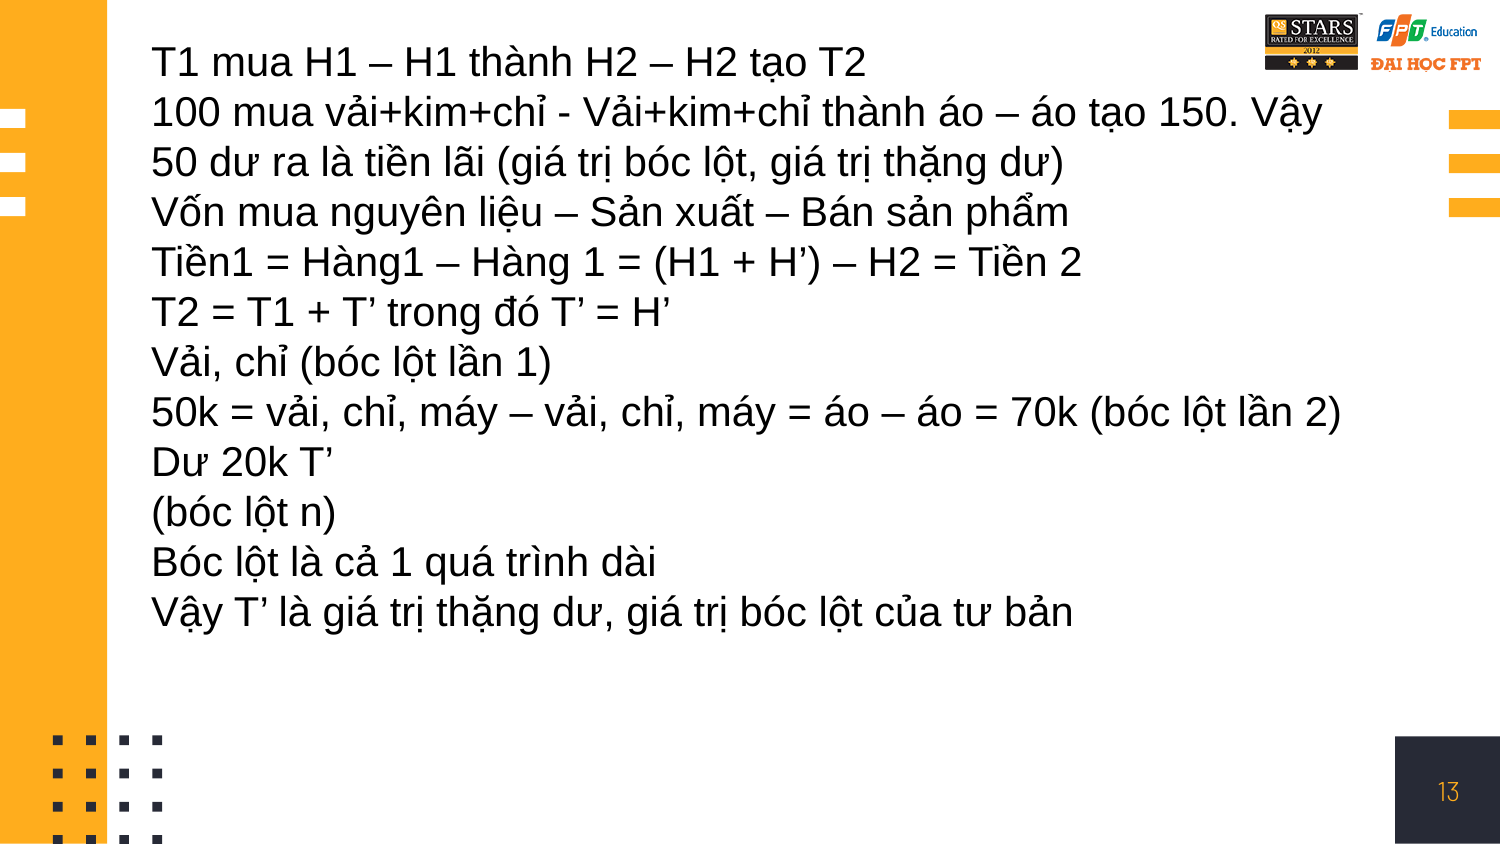

T1 mua H1 – H1 thành H2 – H2 tạo T2
100 mua vải+kim+chỉ - Vải+kim+chỉ thành áo – áo tạo 150. Vậy 50 dư ra là tiền lãi (giá trị bóc lột, giá trị thặng dư)
Vốn mua nguyên liệu – Sản xuất – Bán sản phẩm
Tiền1 = Hàng1 – Hàng 1 = (H1 + H’) – H2 = Tiền 2
T2 = T1 + T’ trong đó T’ = H’
Vải, chỉ (bóc lột lần 1)
50k = vải, chỉ, máy – vải, chỉ, máy = áo – áo = 70k (bóc lột lần 2)
Dư 20k T’
(bóc lột n)
Bóc lột là cả 1 quá trình dài
Vậy T’ là giá trị thặng dư, giá trị bóc lột của tư bản
13